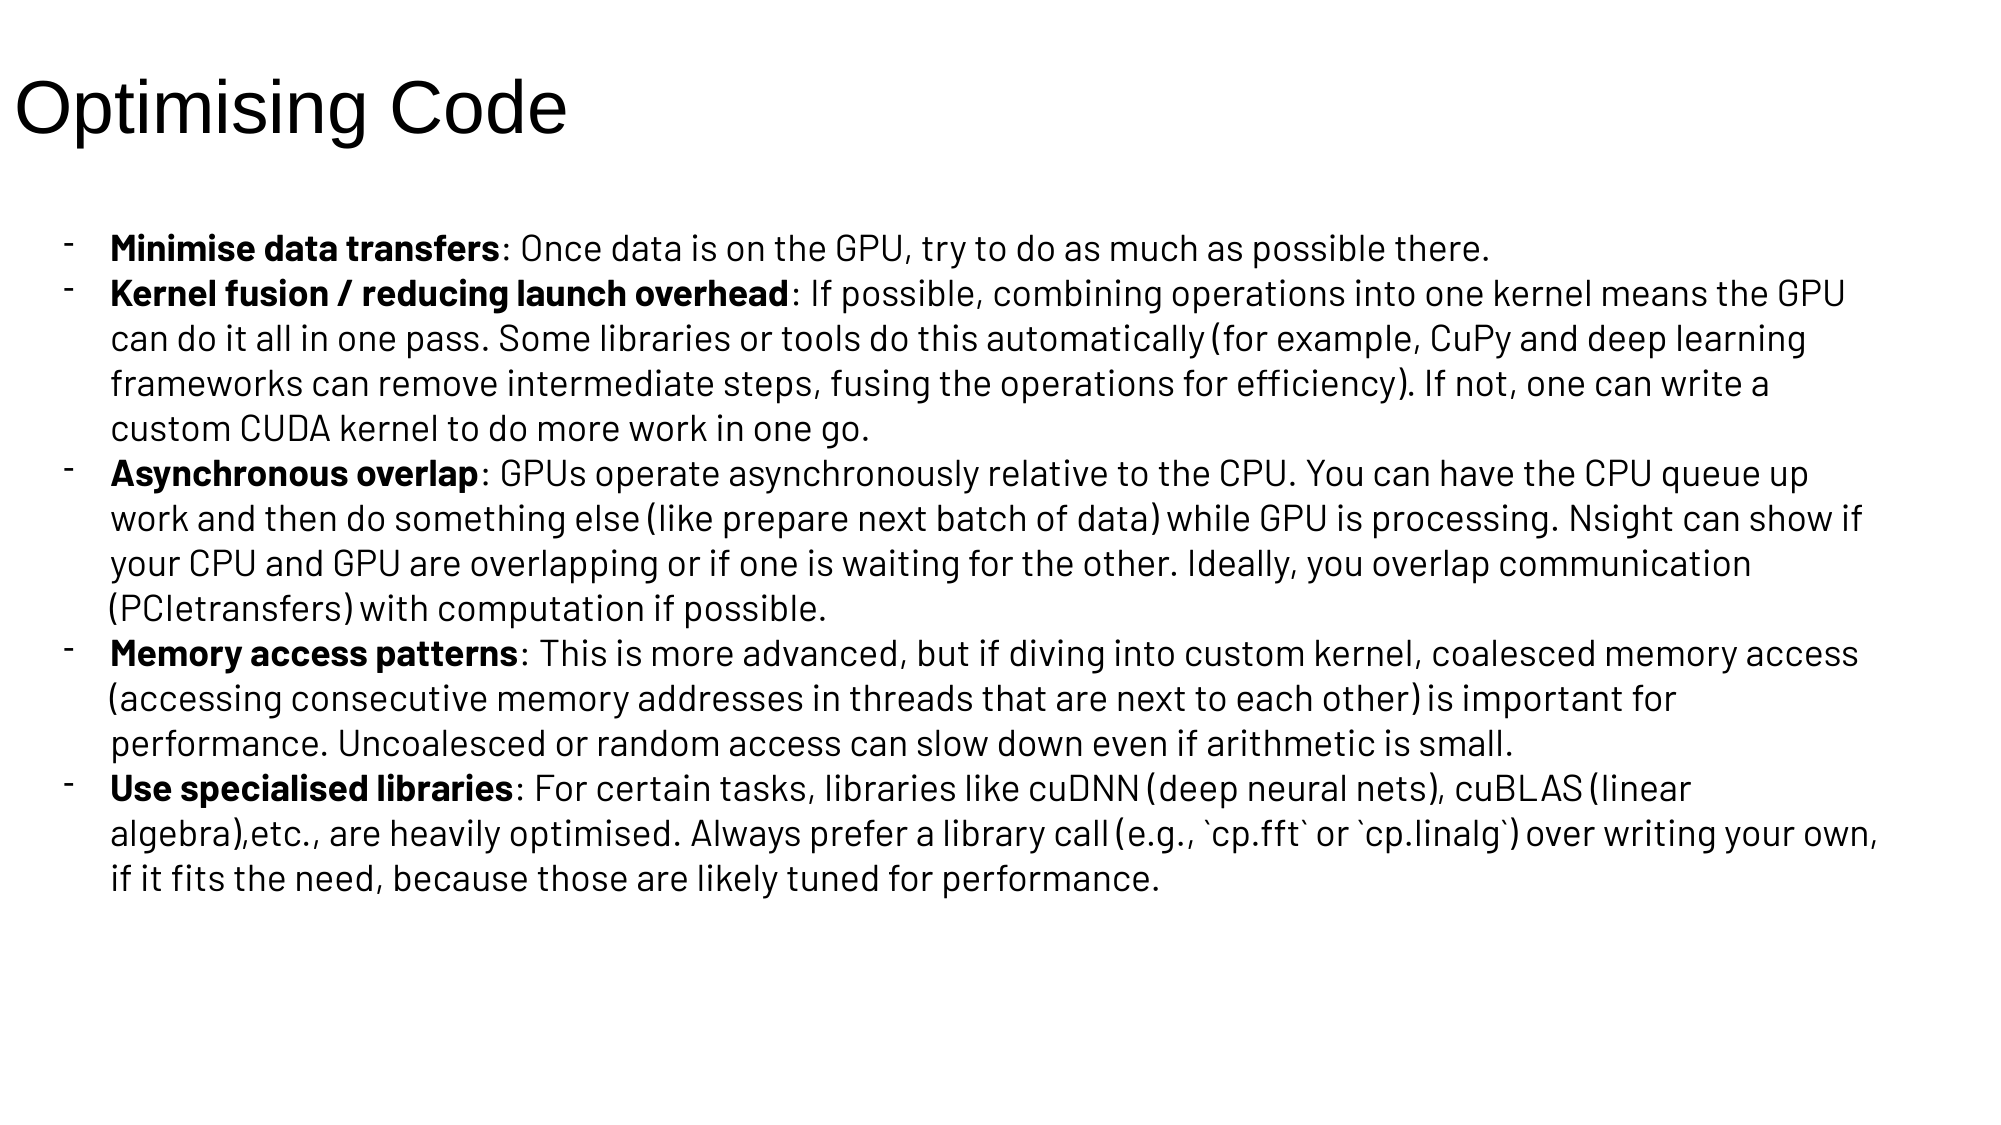

# Optimising Code
Minimise data transfers: Once data is on the GPU, try to do as much as possible there.
Kernel fusion / reducing launch overhead: If possible, combining operations into one kernel means the GPU can do it all in one pass. Some libraries or tools do this automatically (for example, CuPy and deep learning frameworks can remove intermediate steps, fusing the operations for efficiency). If not, one can write a custom CUDA kernel to do more work in one go.
Asynchronous overlap: GPUs operate asynchronously relative to the CPU. You can have the CPU queue up work and then do something else (like prepare next batch of data) while GPU is processing. Nsight can show if your CPU and GPU are overlapping or if one is waiting for the other. Ideally, you overlap communication (PCIetransfers) with computation if possible.
Memory access patterns: This is more advanced, but if diving into custom kernel, coalesced memory access (accessing consecutive memory addresses in threads that are next to each other) is important for performance. Uncoalesced or random access can slow down even if arithmetic is small.
Use specialised libraries: For certain tasks, libraries like cuDNN (deep neural nets), cuBLAS (linear algebra),etc., are heavily optimised. Always prefer a library call (e.g., `cp.fft` or `cp.linalg`) over writing your own, if it fits the need, because those are likely tuned for performance.